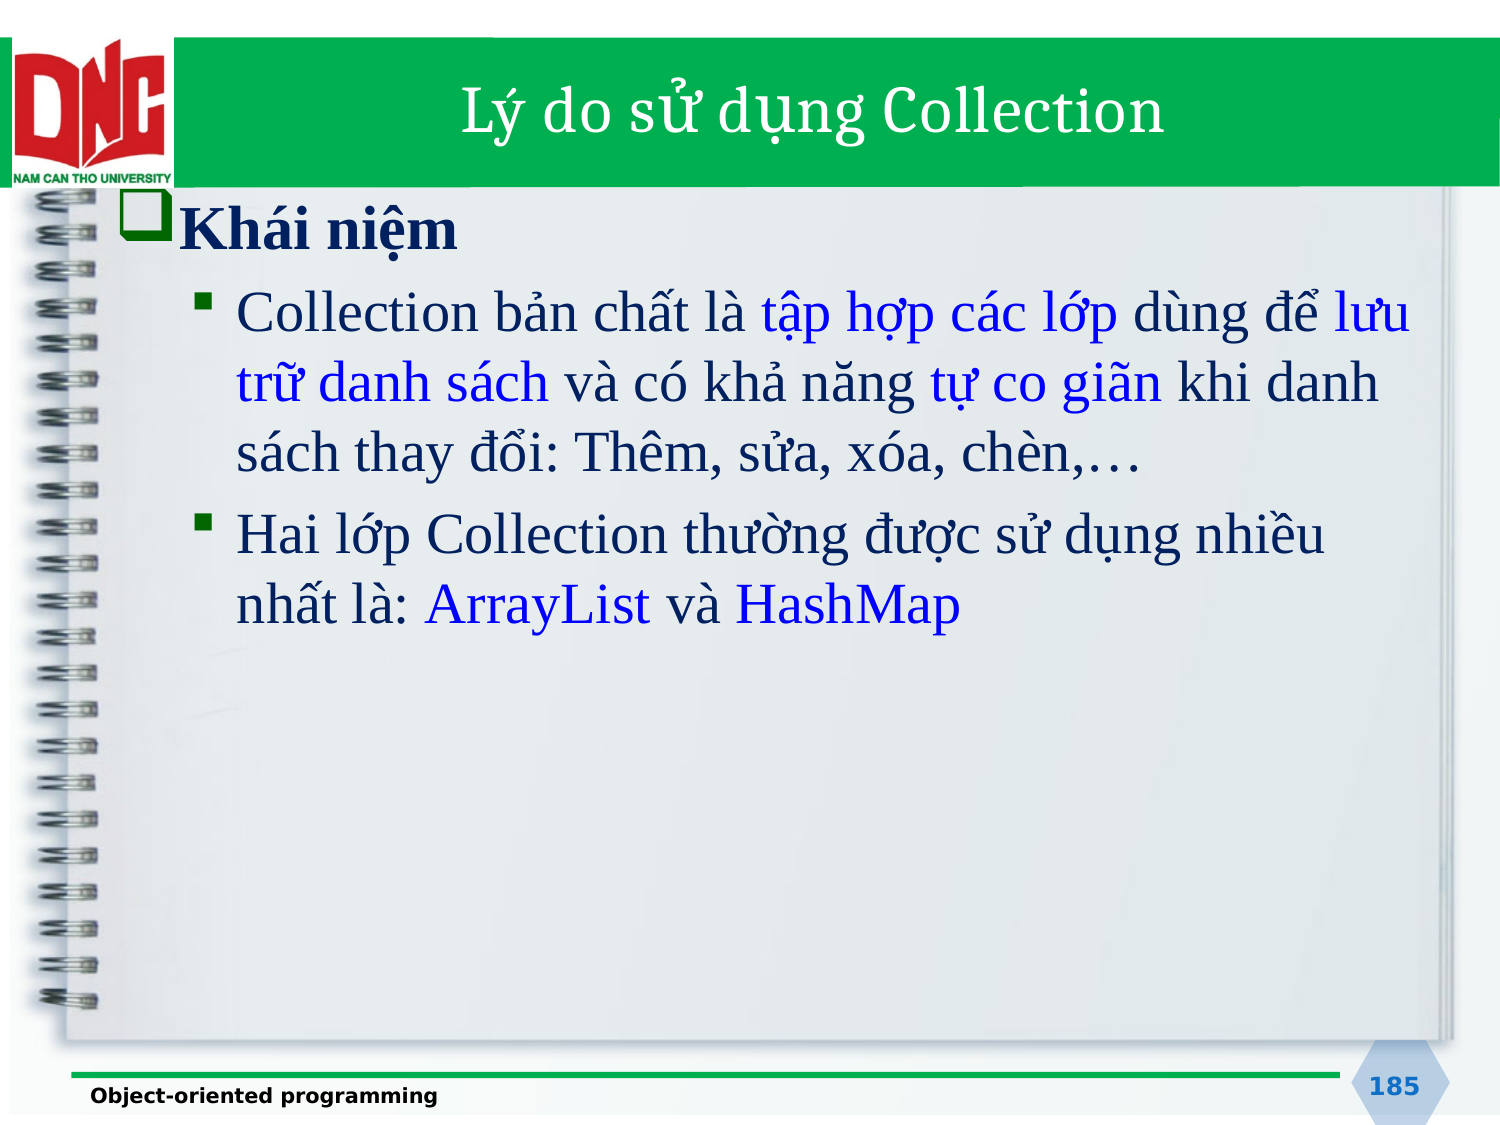

# Lý do sử dụng Collection
Khái niệm
Collection bản chất là tập hợp các lớp dùng để lưu trữ danh sách và có khả năng tự co giãn khi danh sách thay đổi: Thêm, sửa, xóa, chèn,…
Hai lớp Collection thường được sử dụng nhiều nhất là: ArrayList và HashMap
185
Object-oriented programming